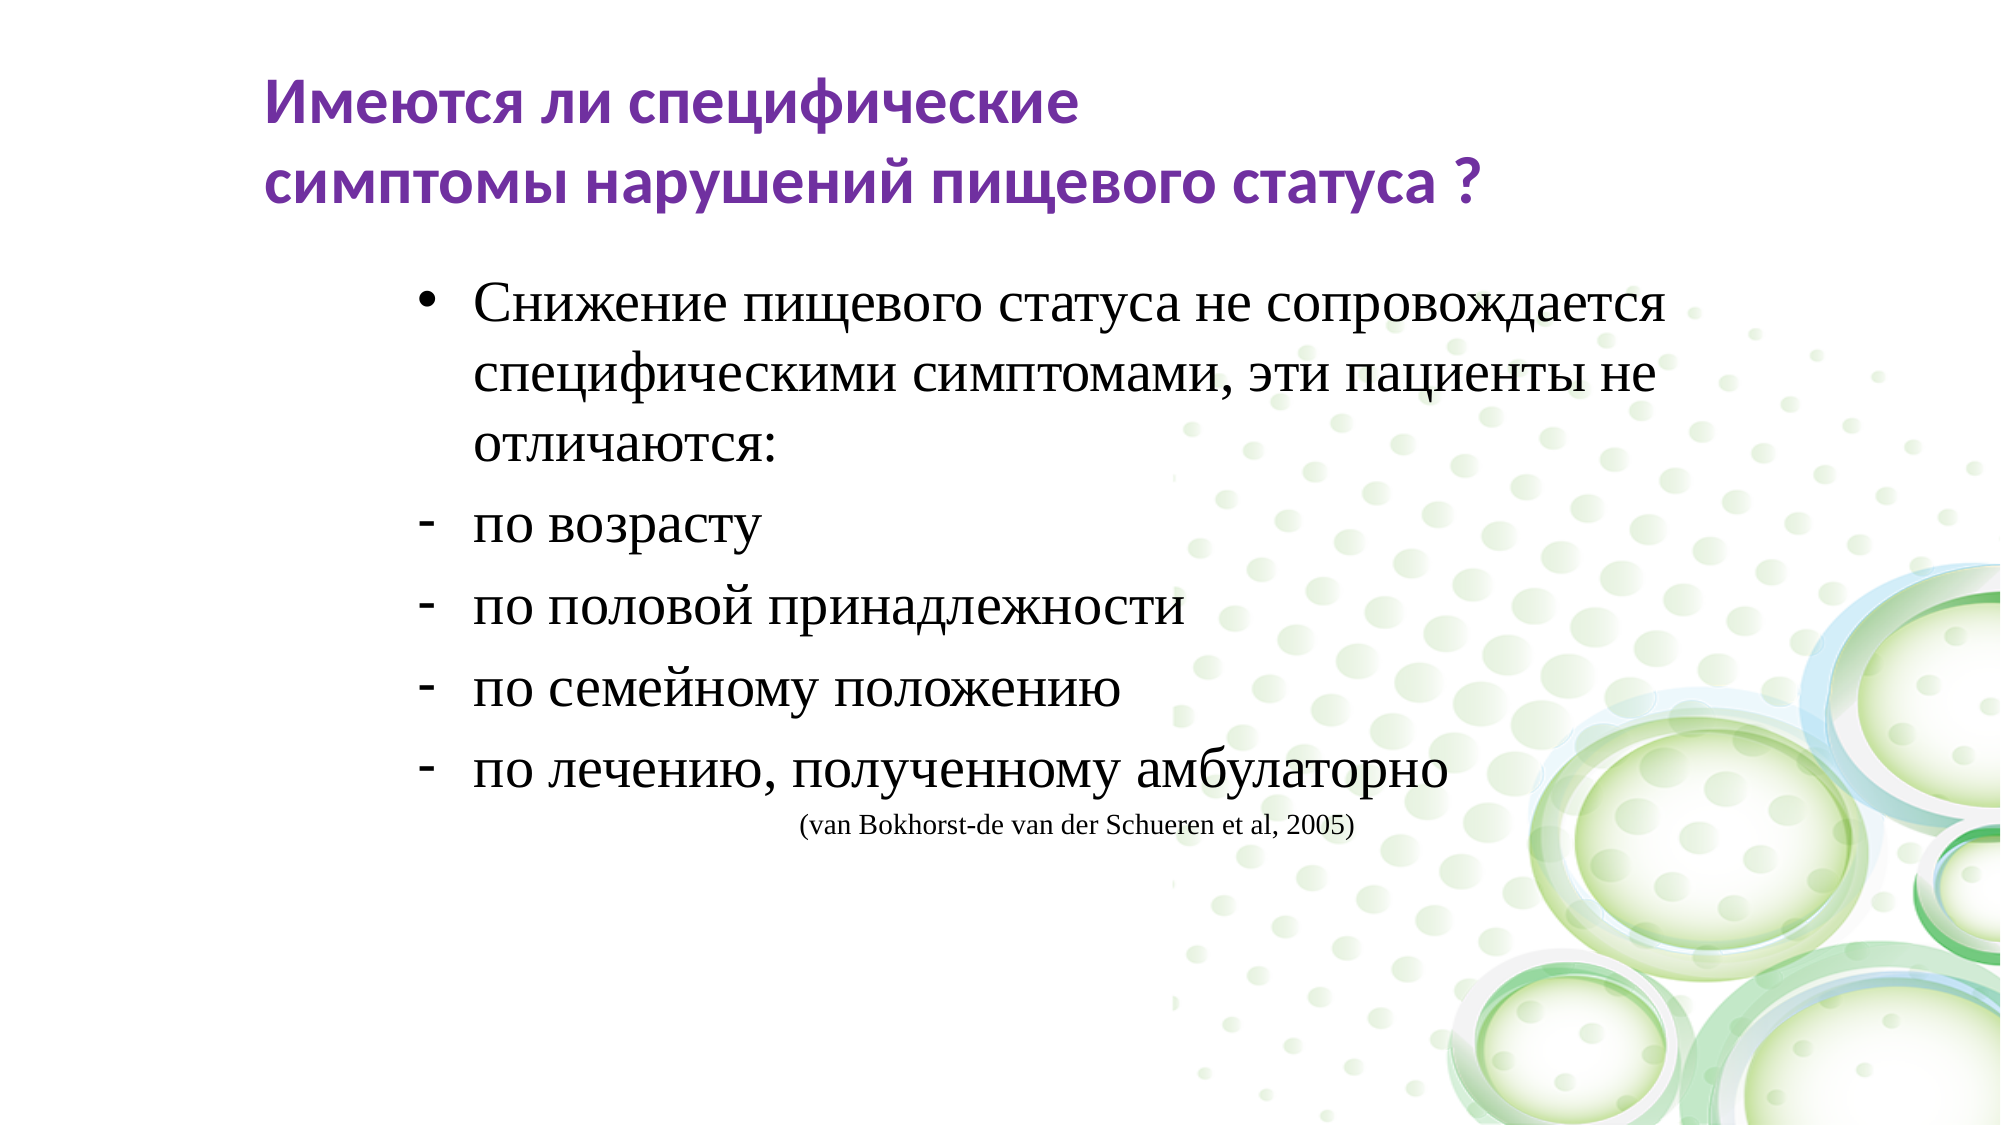

# Имеются ли специфические симптомы нарушений пищевого статуса ?
Снижение пищевого статуса не сопровождается специфическими симптомами, эти пациенты не отличаются:
по возрасту
по половой принадлежности
по семейному положению
по лечению, полученному амбулаторно
(van Bokhorst-de van der Schueren et al, 2005)